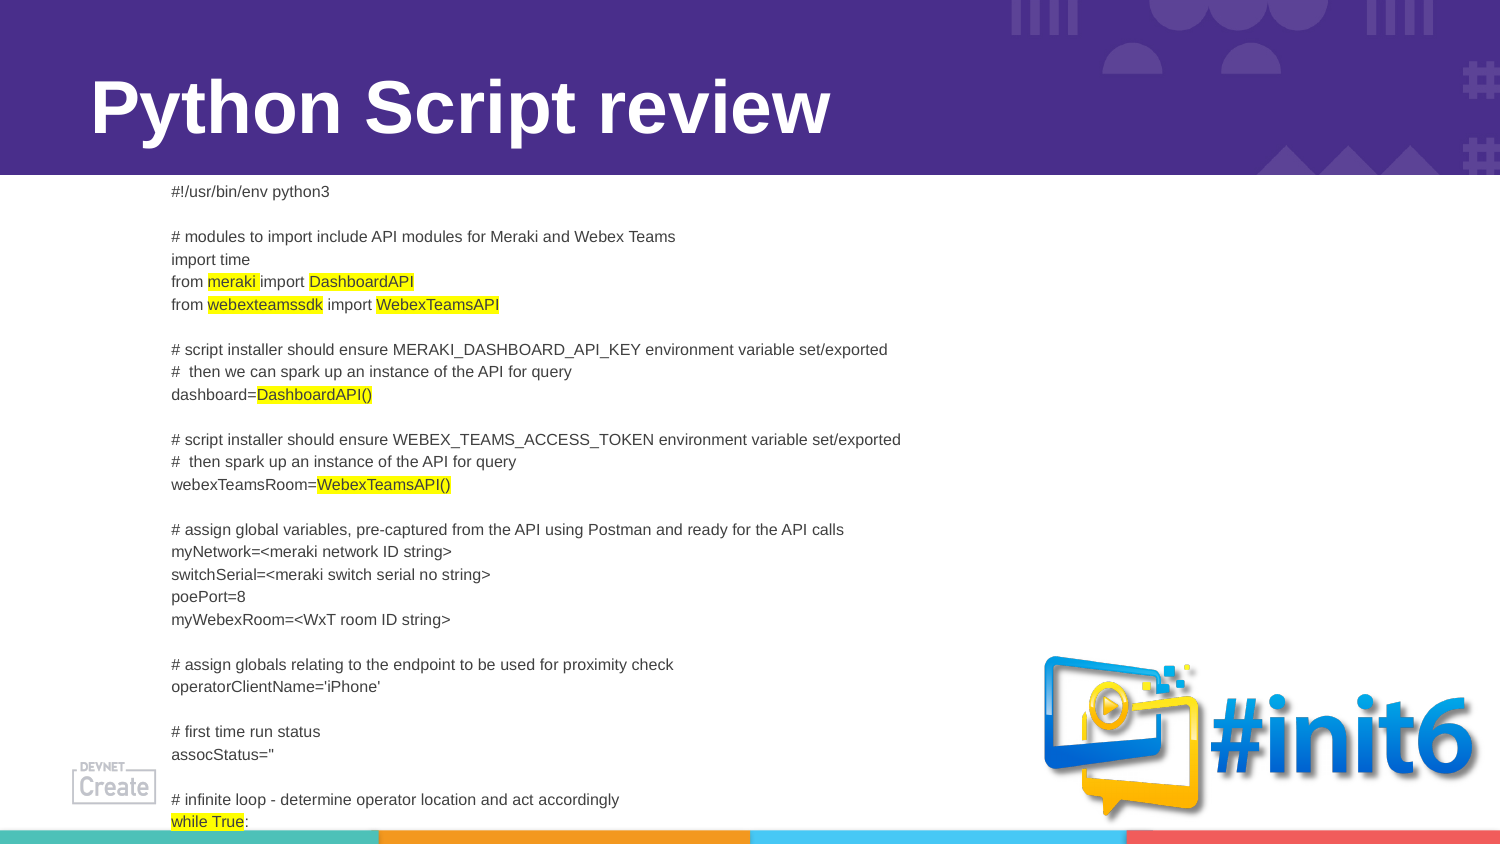

# Python Script review
#!/usr/bin/env python3

# modules to import include API modules for Meraki and Webex Teams
import time
from meraki import DashboardAPI
from webexteamssdk import WebexTeamsAPI

# script installer should ensure MERAKI_DASHBOARD_API_KEY environment variable set/exported
#  then we can spark up an instance of the API for query
dashboard=DashboardAPI()

# script installer should ensure WEBEX_TEAMS_ACCESS_TOKEN environment variable set/exported
#  then spark up an instance of the API for query
webexTeamsRoom=WebexTeamsAPI()

# assign global variables, pre-captured from the API using Postman and ready for the API calls
myNetwork=<meraki network ID string>
switchSerial=<meraki switch serial no string>
poePort=8
myWebexRoom=<WxT room ID string>

# assign globals relating to the endpoint to be used for proximity check
operatorClientName='iPhone'

# first time run status
assocStatus=''

# infinite loop - determine operator location and act accordingly
while True: